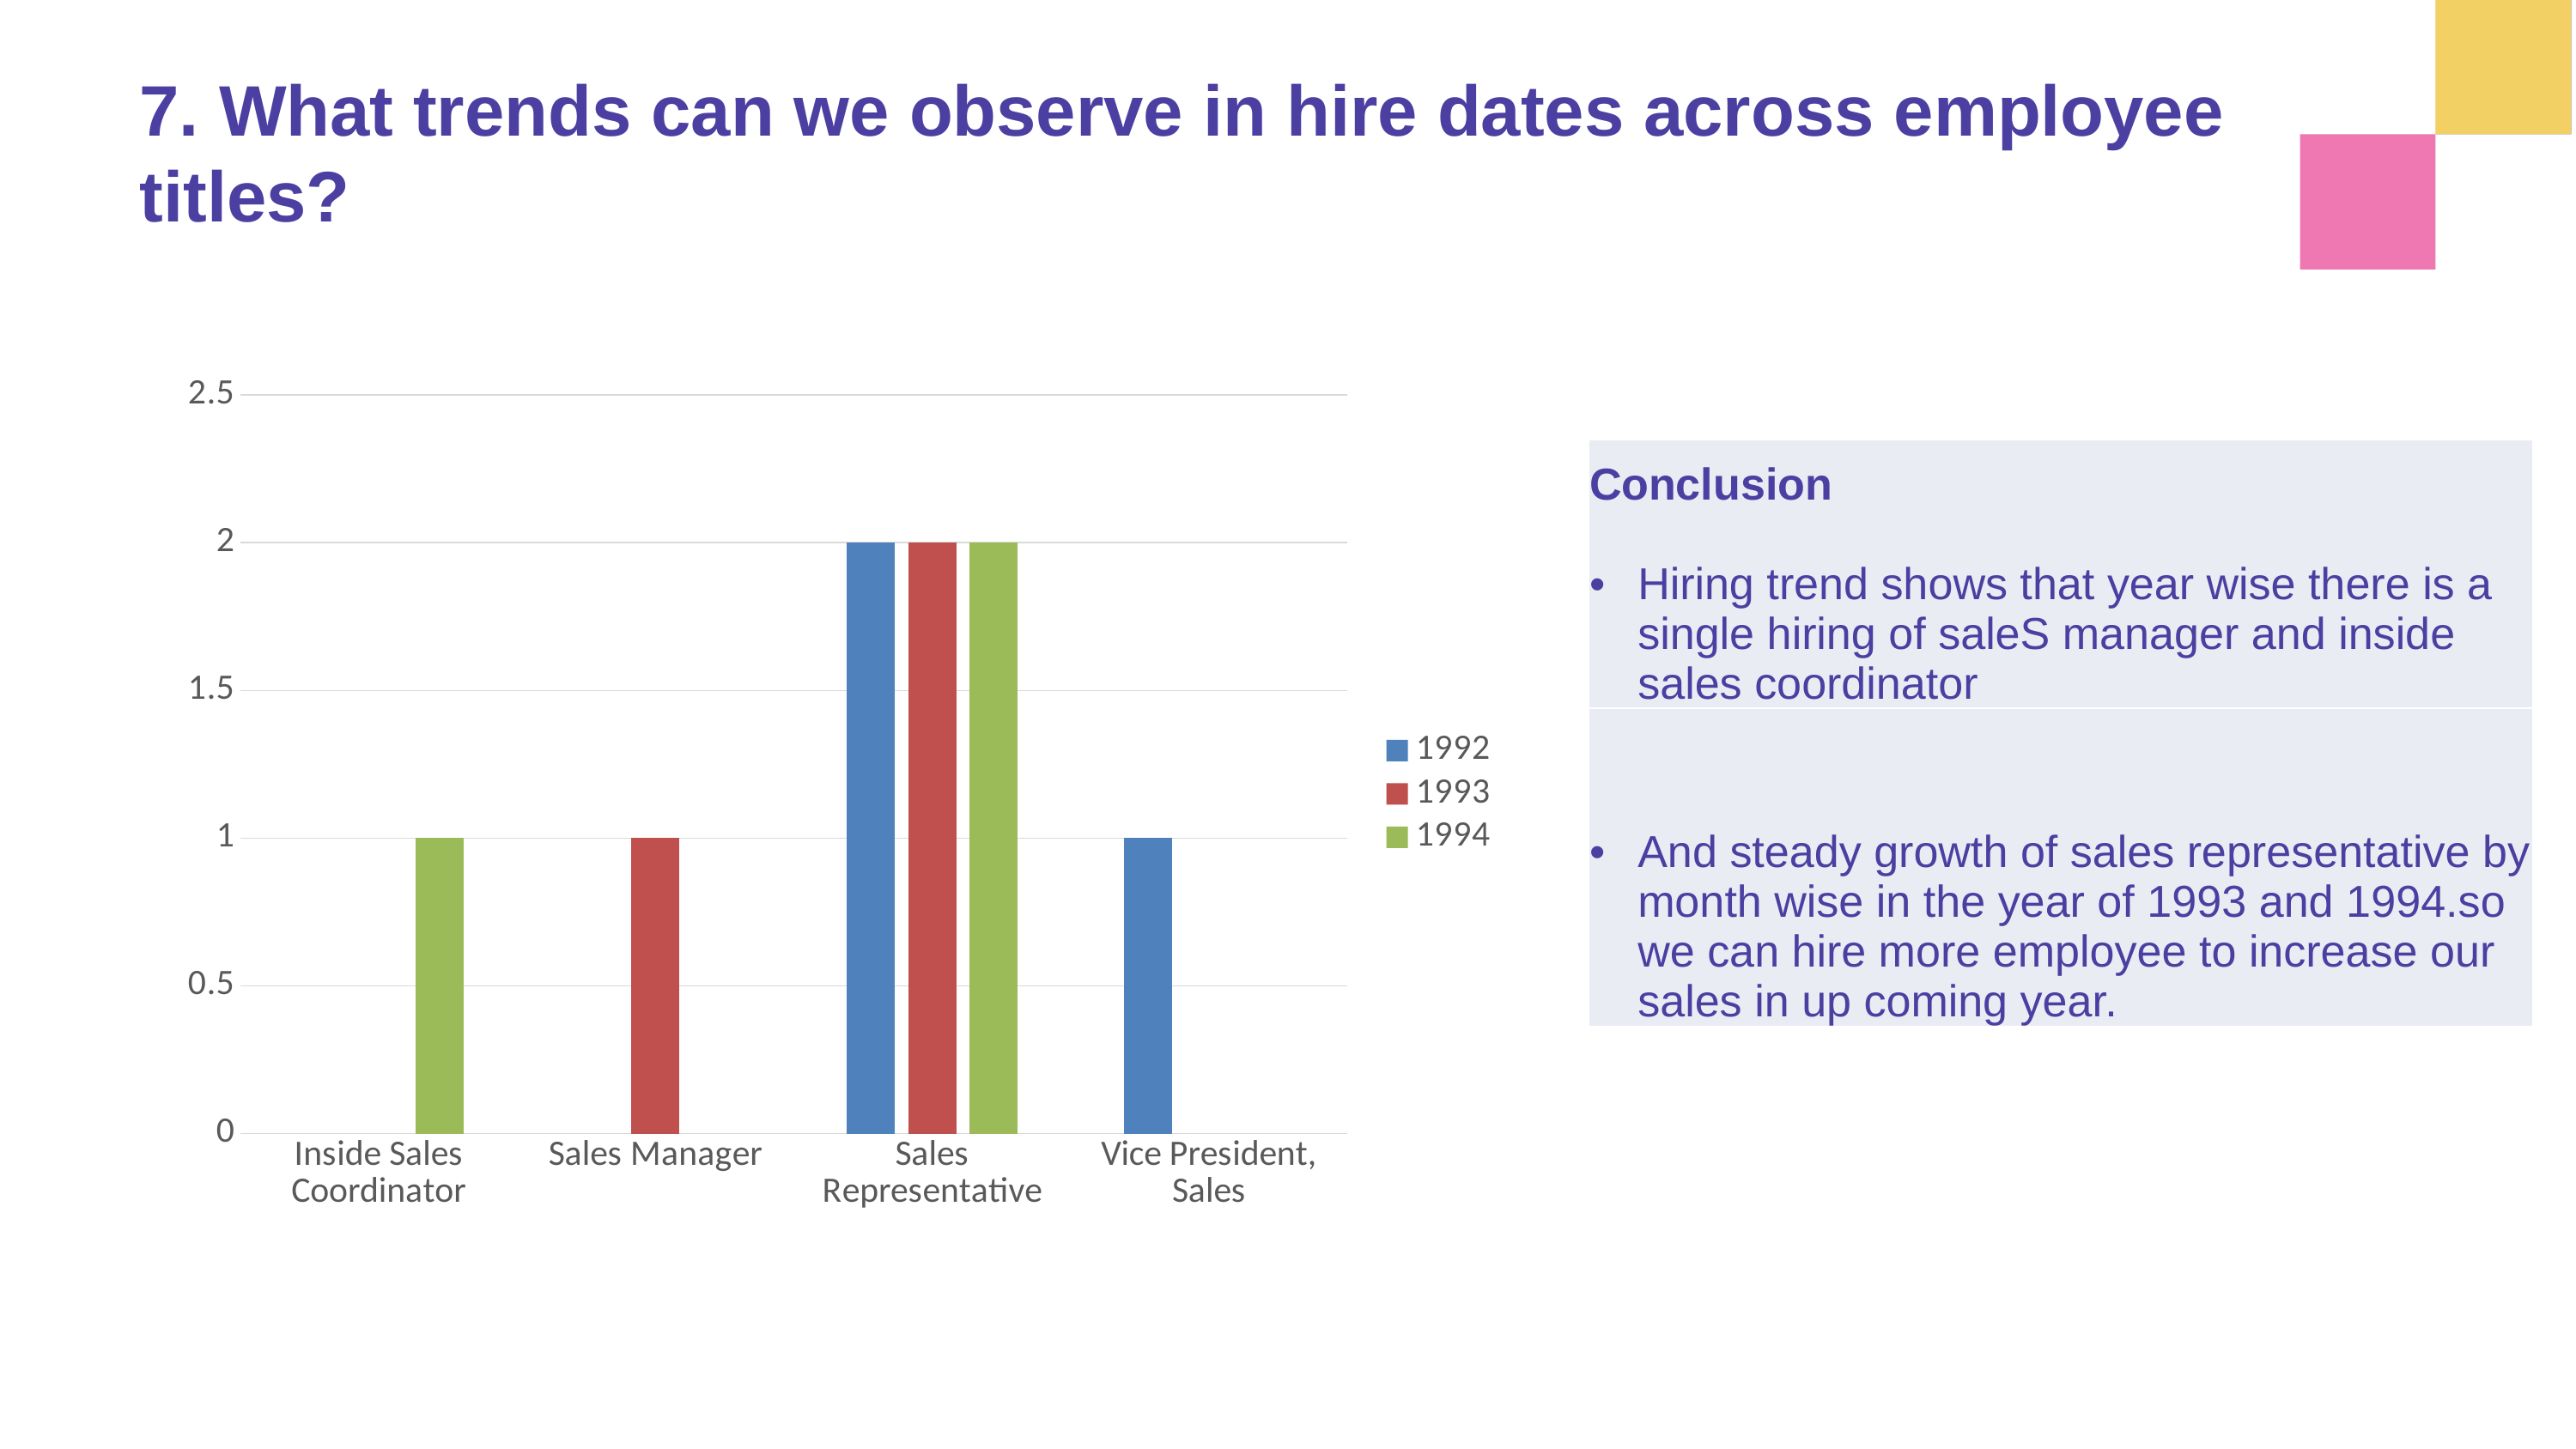

7. What trends can we observe in hire dates across employee titles?

### Chart

| Category | 1992 | 1993 | 1994 |
|---|---|---|---|
| Inside Sales Coordinator | None | None | 1.0 |
| Sales Manager | None | 1.0 | None |
| Sales Representative | 2.0 | 2.0 | 2.0 |
| Vice President, Sales | 1.0 | None | None |
| Conclusion Hiring trend shows that year wise there is a single hiring of saleS manager and inside sales coordinator |
| --- |
| And steady growth of sales representative by month wise in the year of 1993 and 1994.so we can hire more employee to increase our sales in up coming year. |